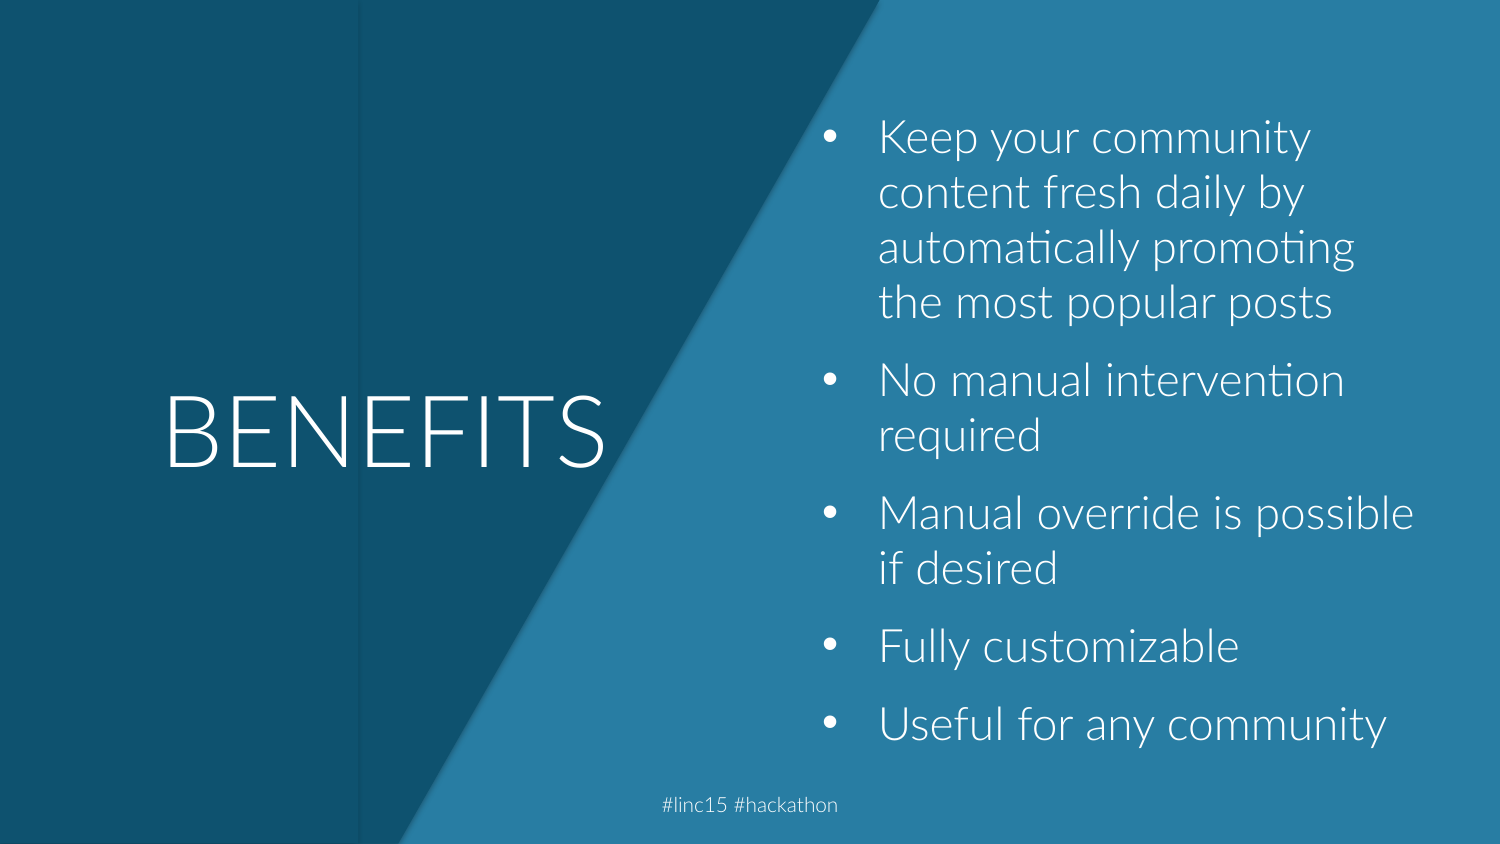

Keep your community content fresh daily by automatically promoting the most popular posts
No manual intervention required
Manual override is possible if desired
Fully customizable
Useful for any community
# Benefits
#linc15 #hackathon